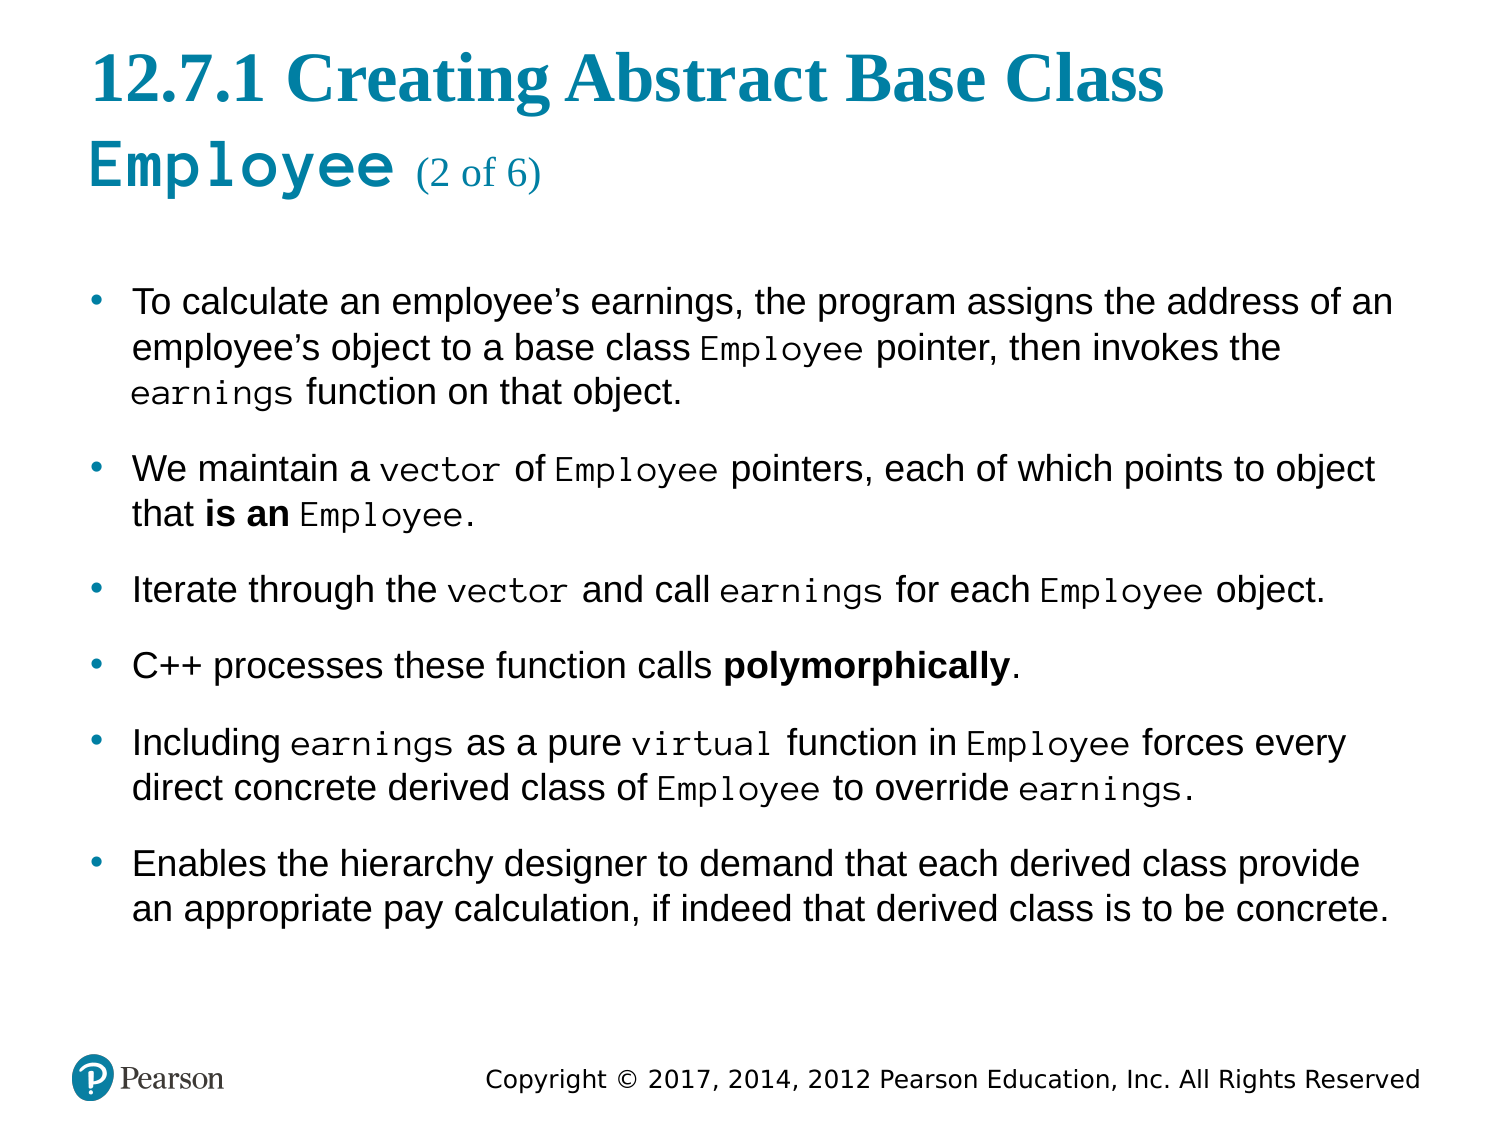

# 12.7.1 Creating Abstract Base Class Employee (2 of 6)
To calculate an employee’s earnings, the program assigns the address of an employee’s object to a base class Employee pointer, then invokes the earnings function on that object.
We maintain a vector of Employee pointers, each of which points to object that is an Employee.
Iterate through the vector and call earnings for each Employee object.
C++ processes these function calls polymorphically.
Including earnings as a pure virtual function in Employee forces every direct concrete derived class of Employee to override earnings.
Enables the hierarchy designer to demand that each derived class provide an appropriate pay calculation, if indeed that derived class is to be concrete.